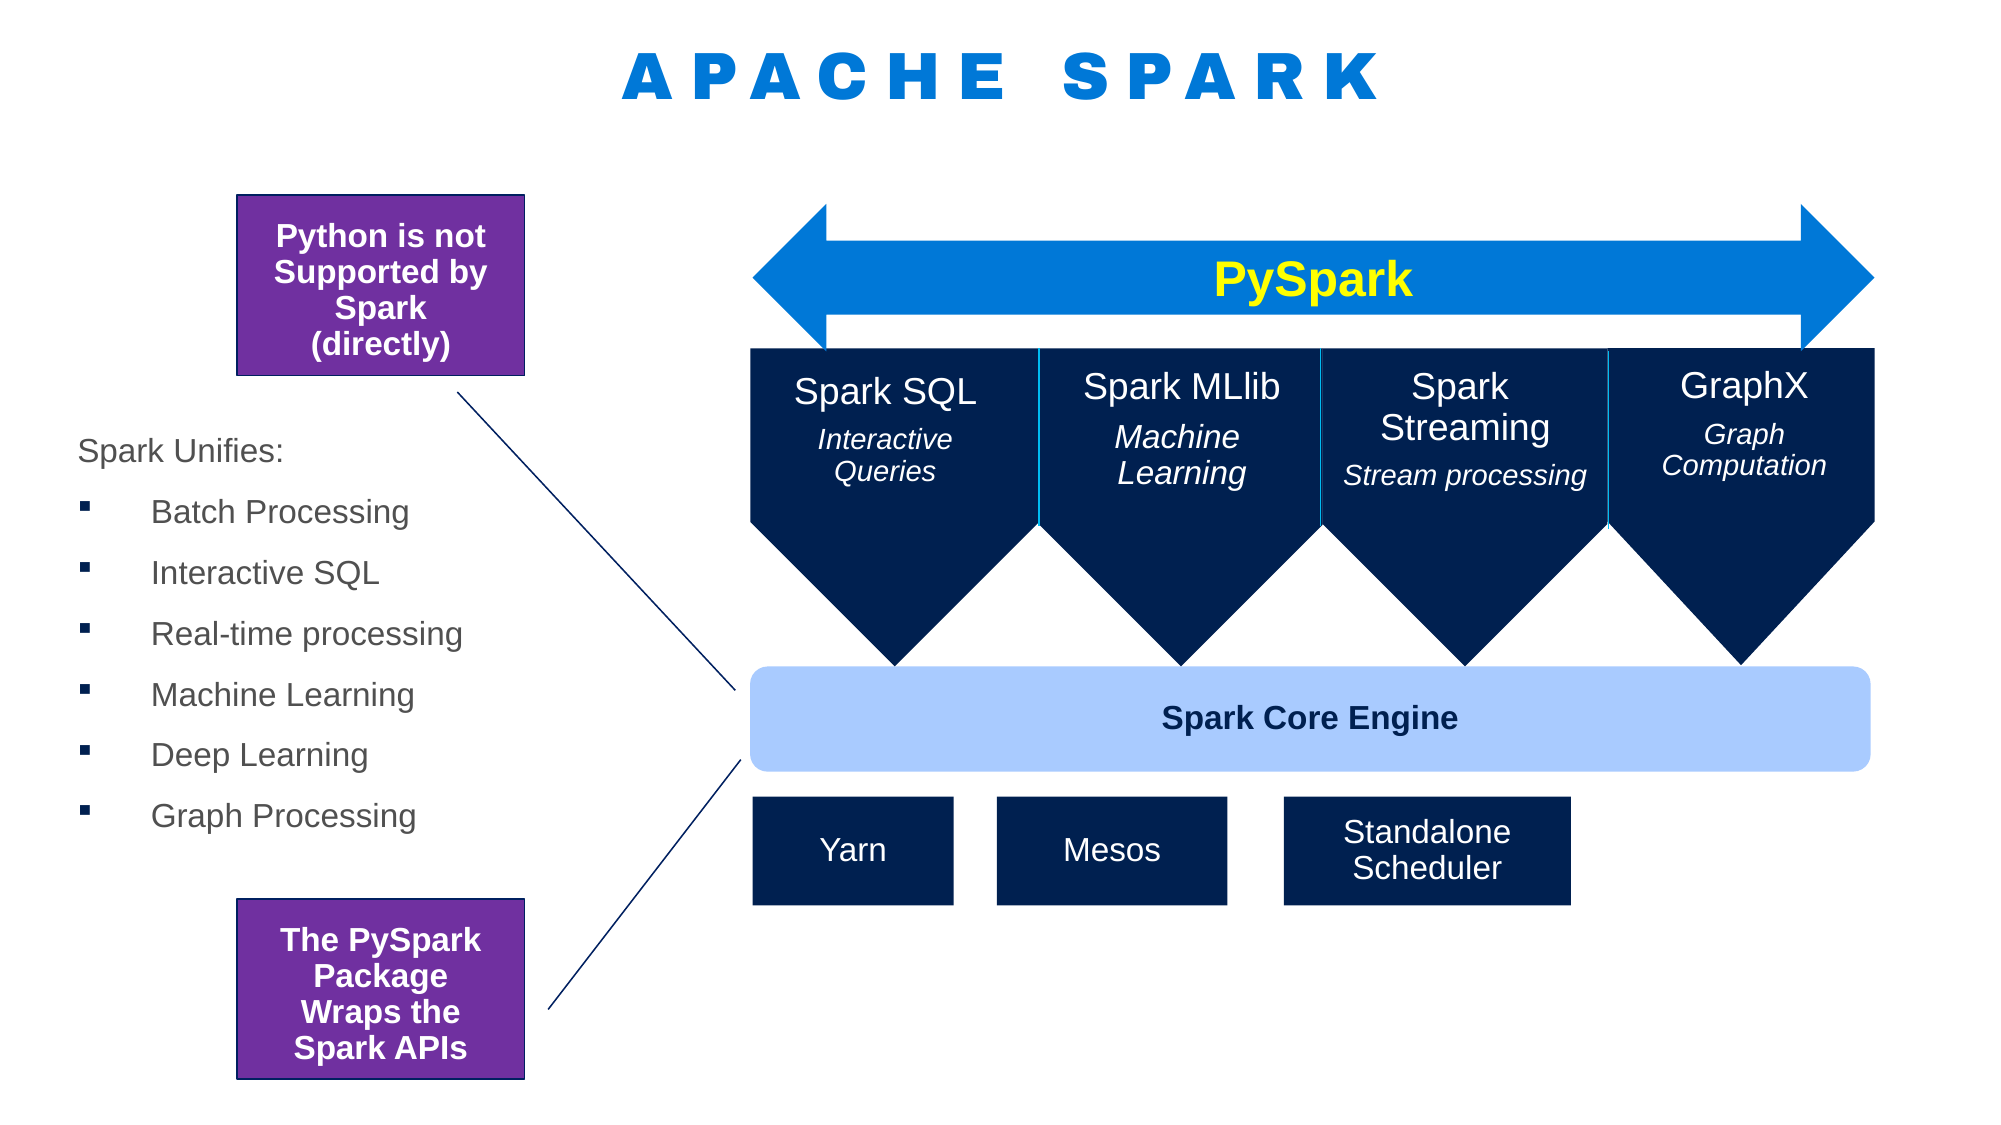

# Apache Spark
Python is not Supported by Spark (directly)

PySpark
GraphX
Graph
Computation
Spark MLlib
Machine
Learning
Spark
Streaming
Stream processing
Spark SQL
Interactive
Queries

Spark Unifies:
Batch Processing
Interactive SQL
Real-time processing
Machine Learning
Deep Learning
Graph Processing
Spark Core Engine
Mesos
Standalone Scheduler
Yarn
Spark Structured
Streaming
Stream processing
The PySpark Package Wraps the Spark APIs